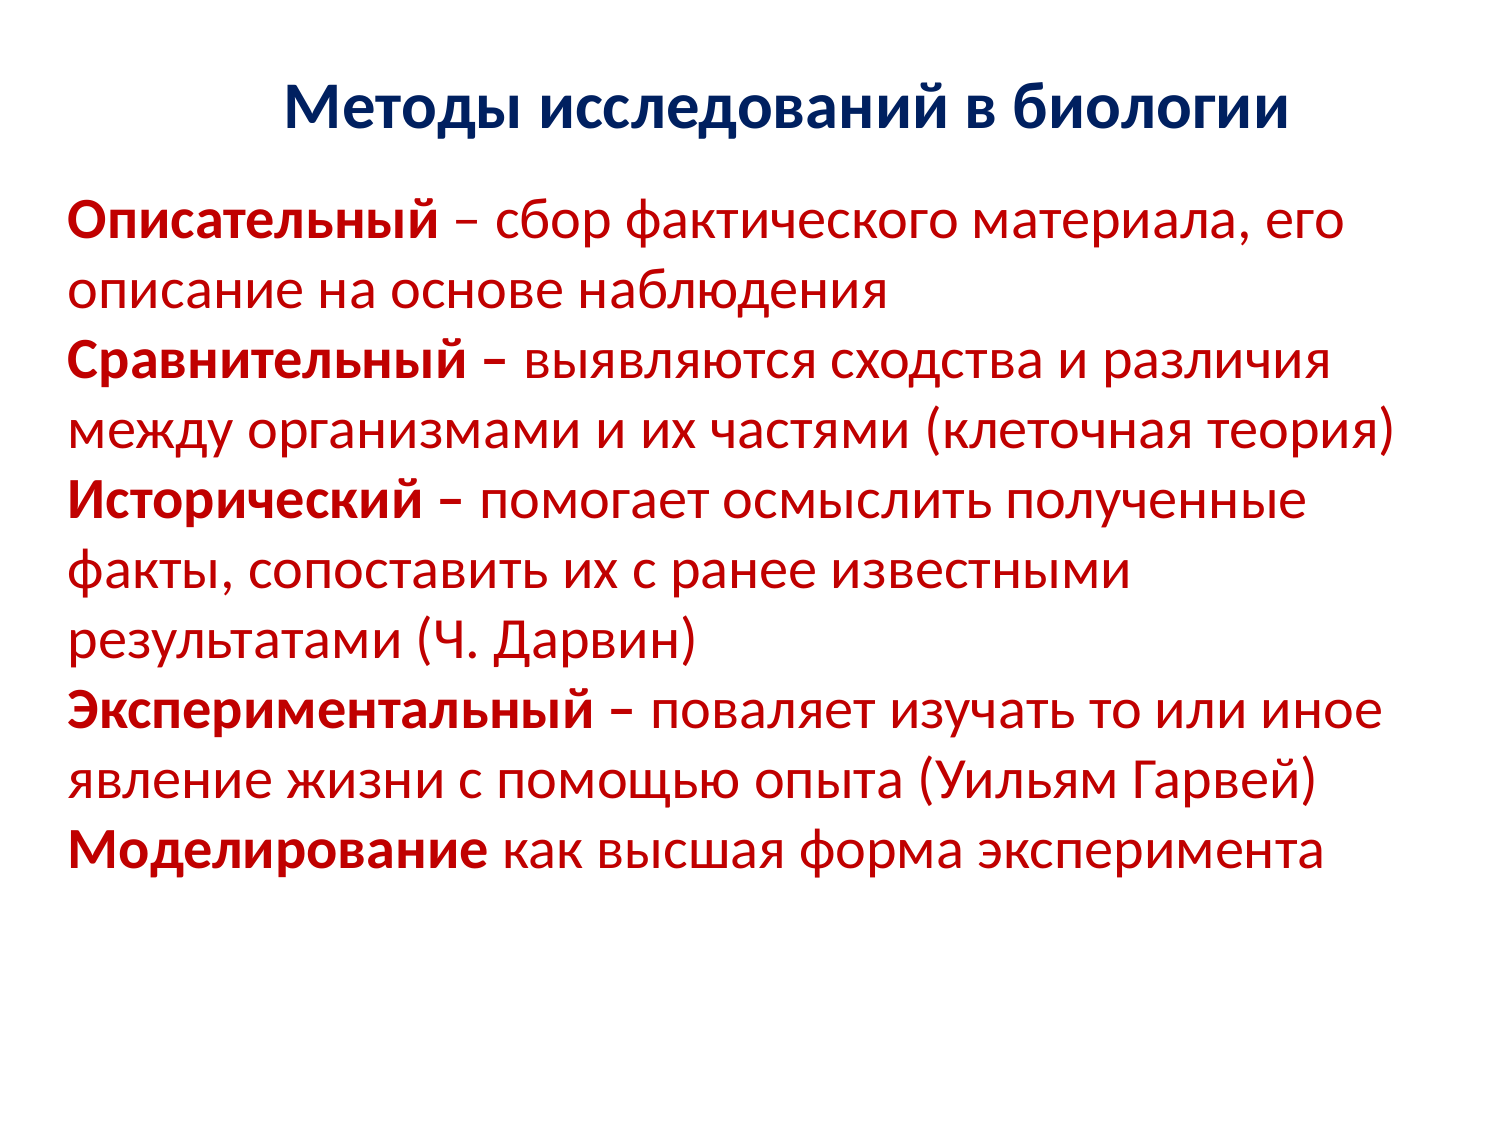

Методы исследований в биологии
Описательный – сбор фактического материала, его описание на основе наблюдения
Сравнительный – выявляются сходства и различия между организмами и их частями (клеточная теория)
Исторический – помогает осмыслить полученные факты, сопоставить их с ранее известными результатами (Ч. Дарвин)
Экспериментальный – поваляет изучать то или иное явление жизни с помощью опыта (Уильям Гарвей)
Моделирование как высшая форма эксперимента